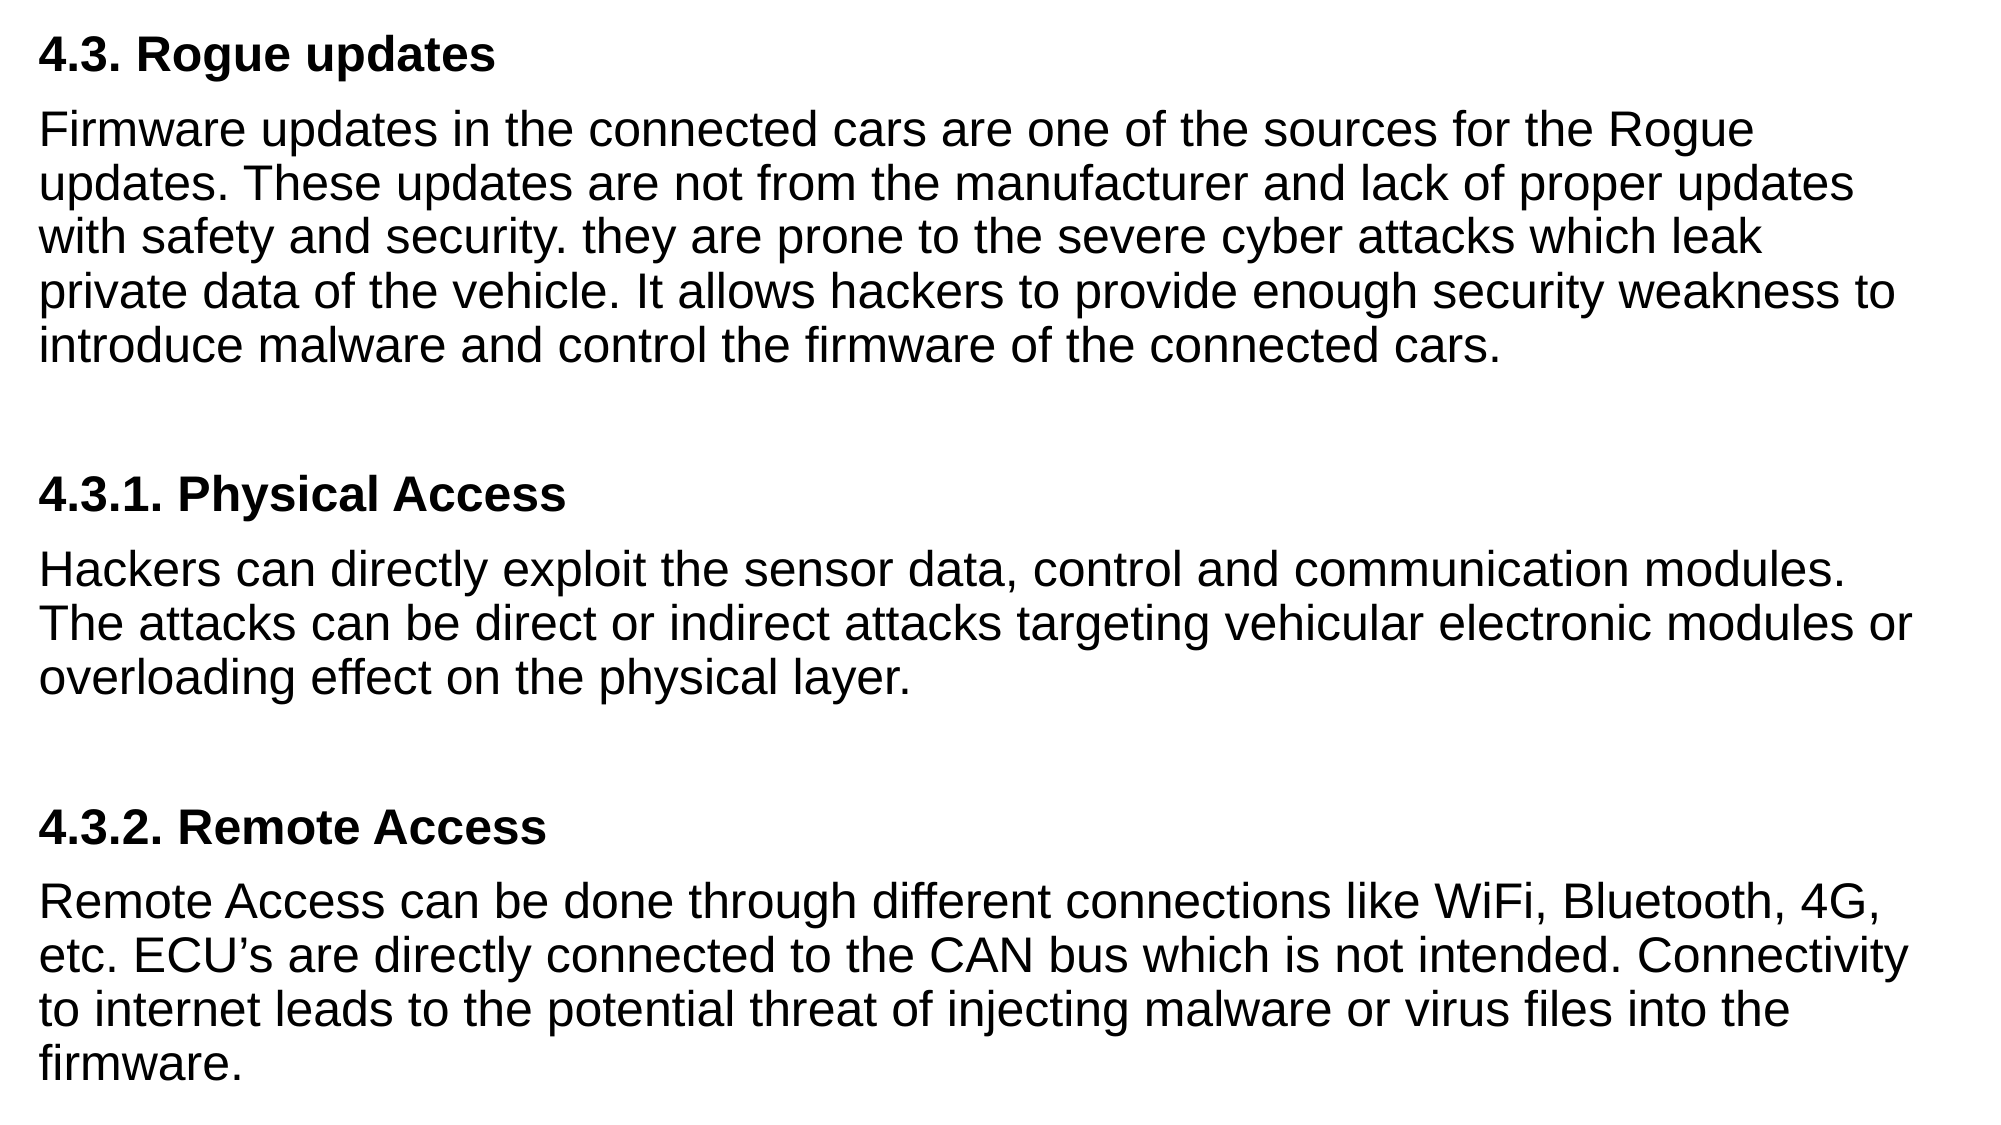

4.3. Rogue updates
Firmware updates in the connected cars are one of the sources for the Rogue updates. These updates are not from the manufacturer and lack of proper updates with safety and security. they are prone to the severe cyber attacks which leak private data of the vehicle. It allows hackers to provide enough security weakness to introduce malware and control the firmware of the connected cars.

4.3.1. Physical Access
Hackers can directly exploit the sensor data, control and communication modules. The attacks can be direct or indirect attacks targeting vehicular electronic modules or overloading effect on the physical layer.

4.3.2. Remote Access
Remote Access can be done through different connections like WiFi, Bluetooth, 4G, etc. ECU’s are directly connected to the CAN bus which is not intended. Connectivity to internet leads to the potential threat of injecting malware or virus files into the firmware.